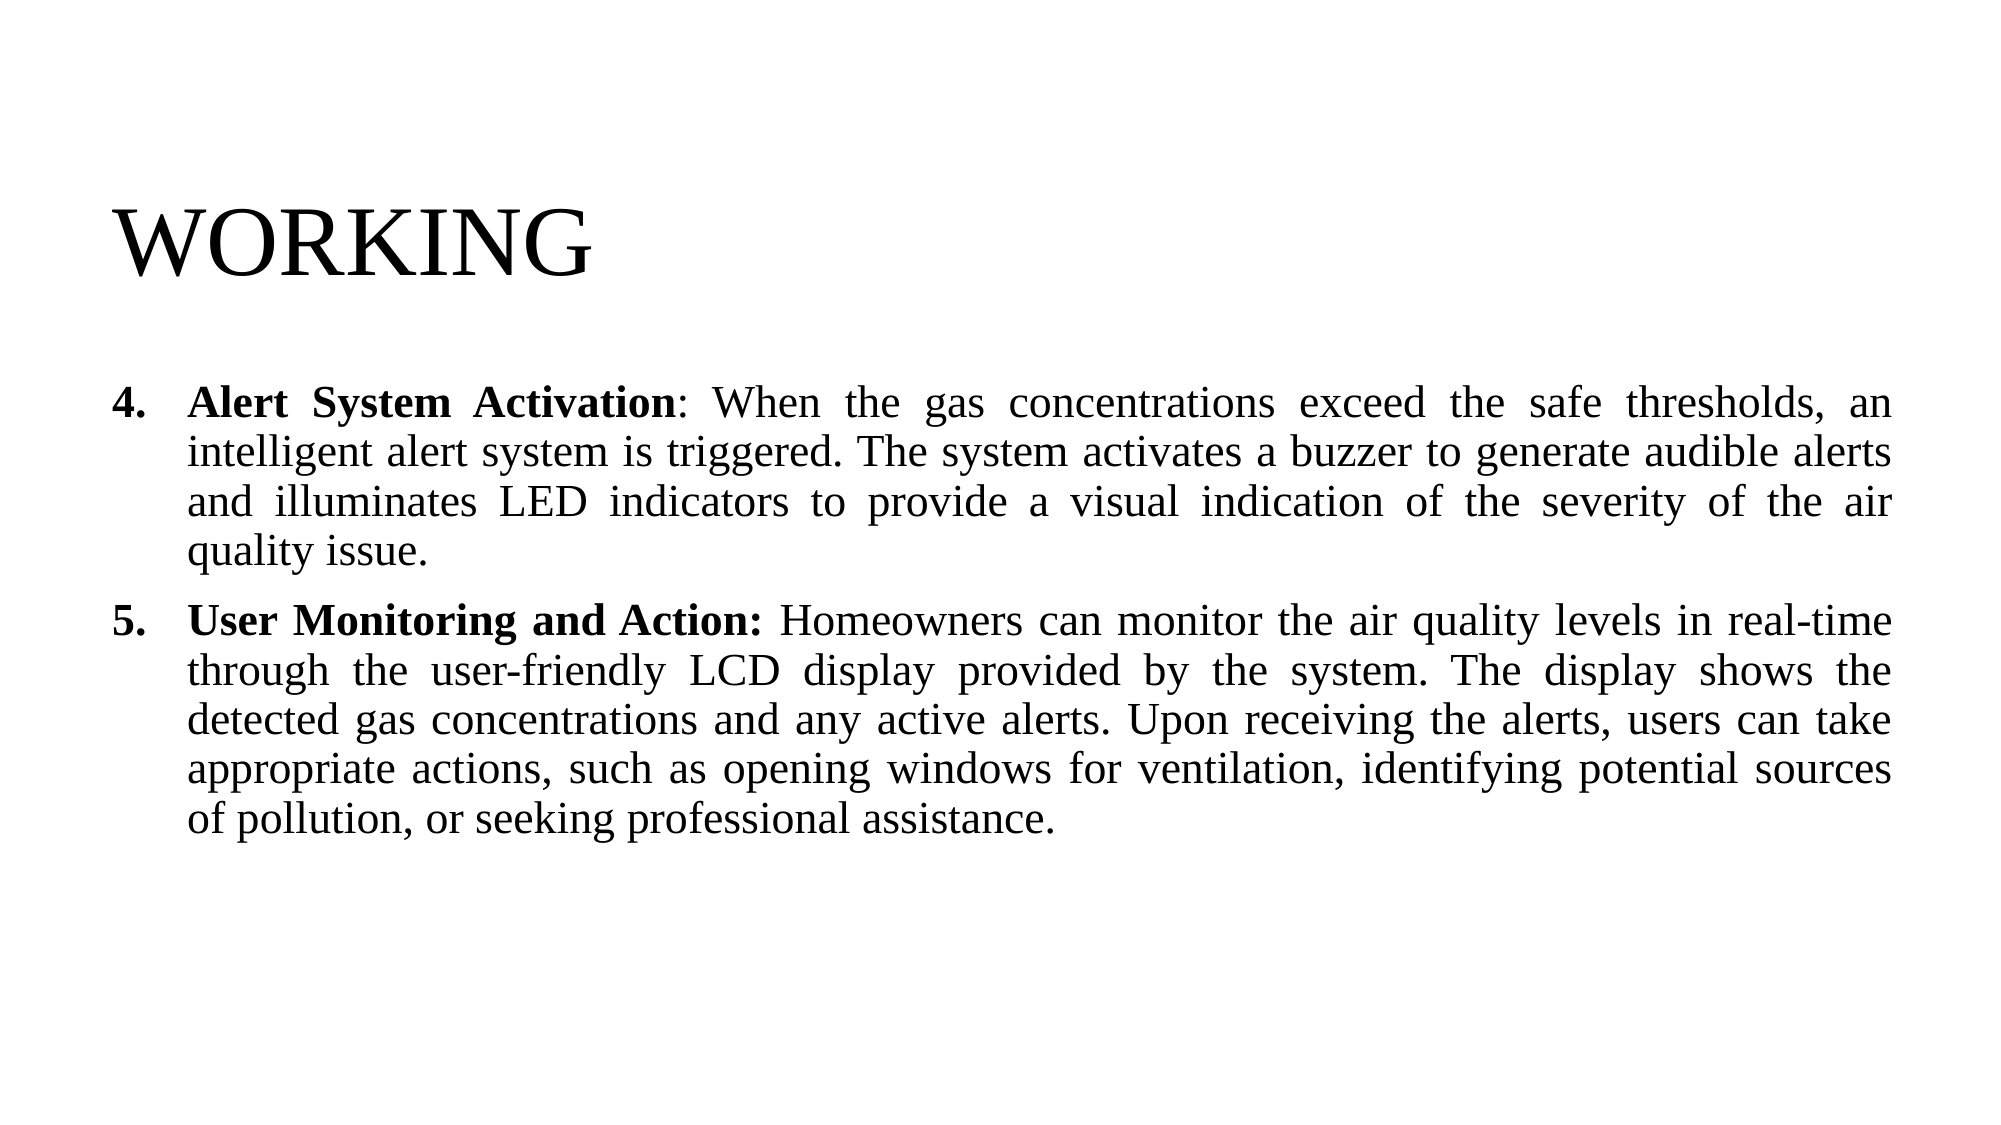

# WORKING
Alert System Activation: When the gas concentrations exceed the safe thresholds, an intelligent alert system is triggered. The system activates a buzzer to generate audible alerts and illuminates LED indicators to provide a visual indication of the severity of the air quality issue.
User Monitoring and Action: Homeowners can monitor the air quality levels in real-time through the user-friendly LCD display provided by the system. The display shows the detected gas concentrations and any active alerts. Upon receiving the alerts, users can take appropriate actions, such as opening windows for ventilation, identifying potential sources of pollution, or seeking professional assistance.